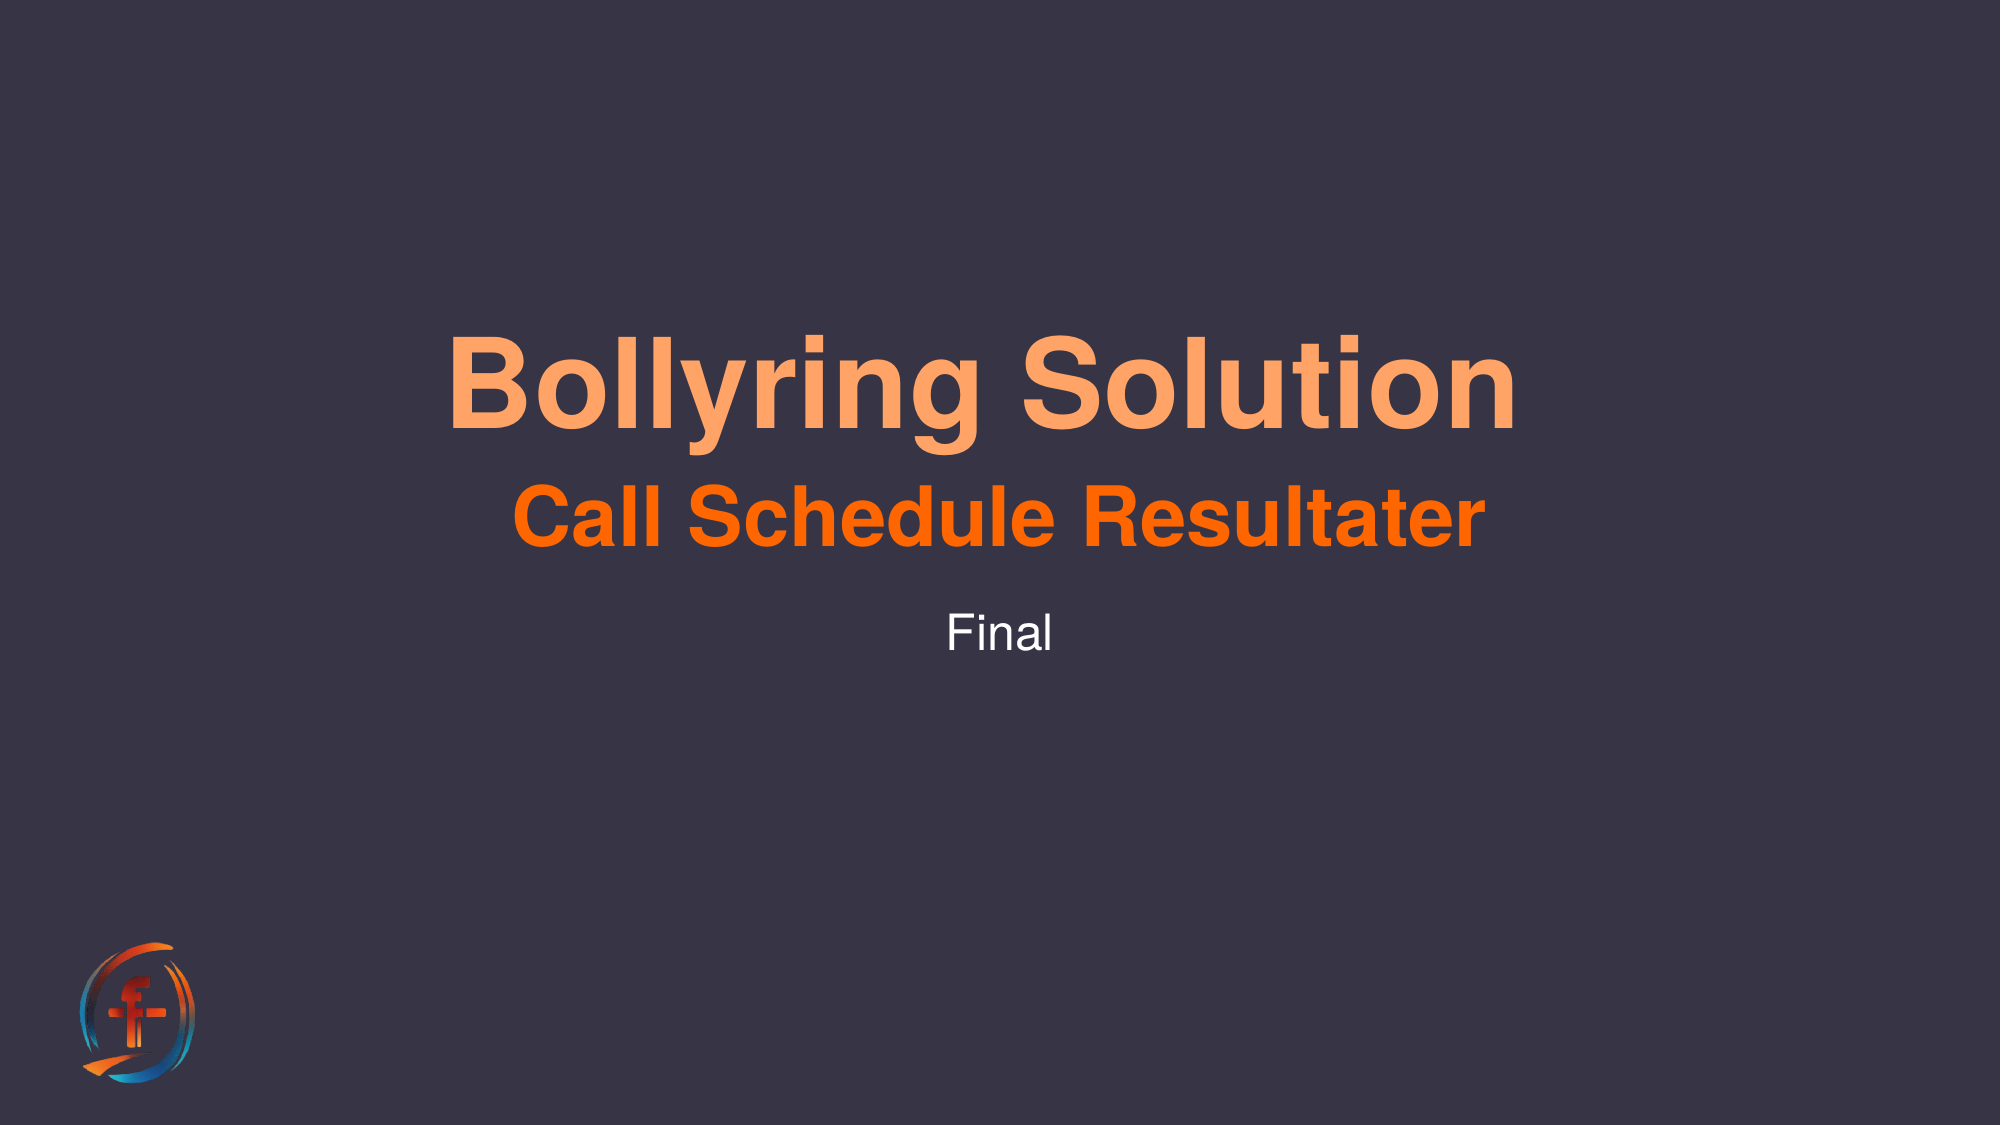

# Bollyring Solution Call Schedule Resultater
Final